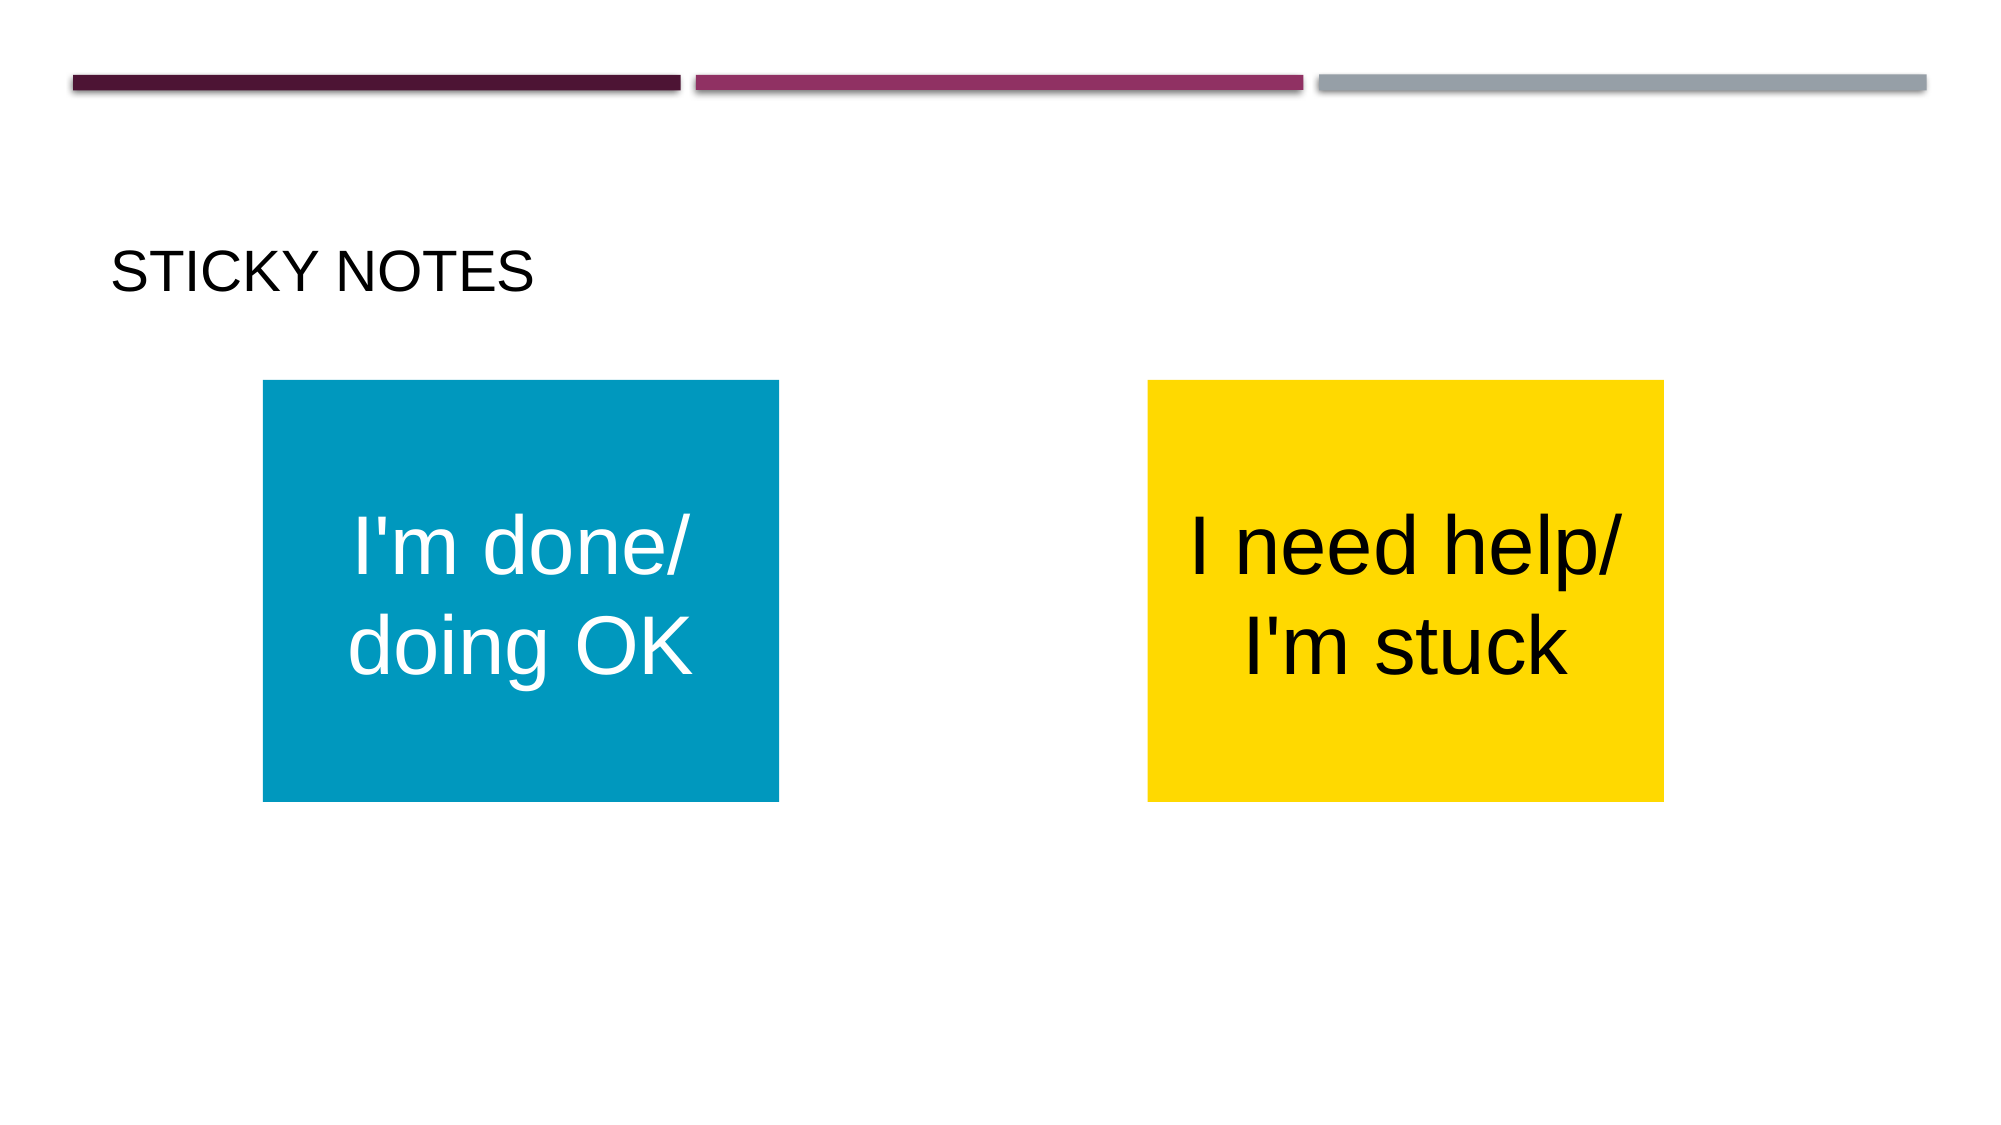

# Sticky Notes
I'm done/
doing OK
I need help/
I'm stuck